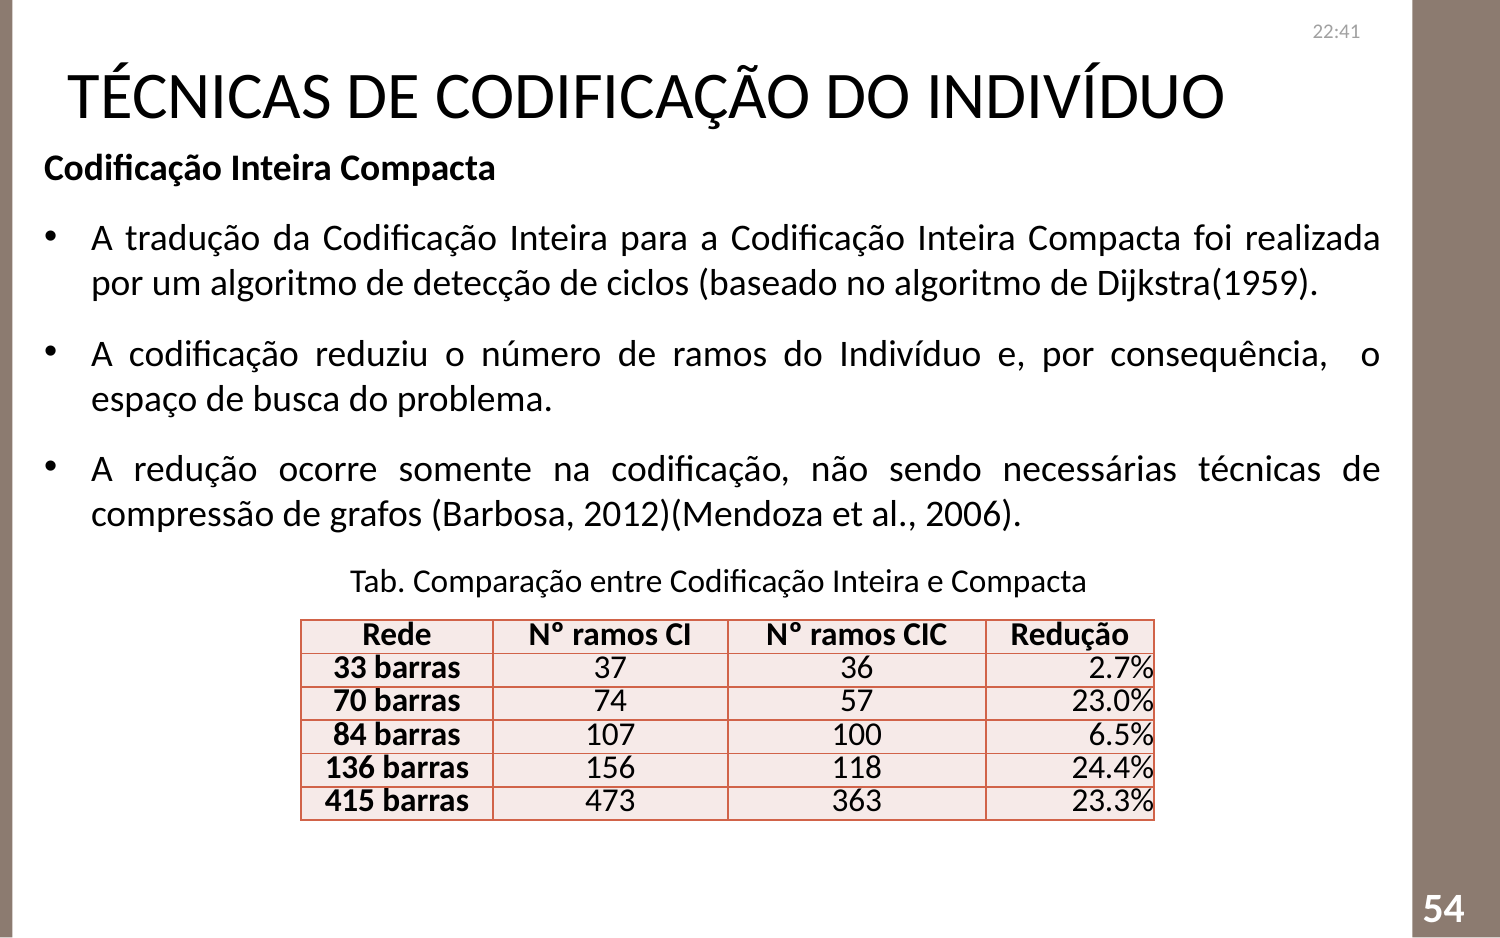

Técnicas de Codificação do Indivíduo
22:41
#
Codificação Inteira Compacta
A tradução da Codificação Inteira para a Codificação Inteira Compacta foi realizada por um algoritmo de detecção de ciclos (baseado no algoritmo de Dijkstra(1959).
A codificação reduziu o número de ramos do Indivíduo e, por consequência,  o espaço de busca do problema.
A redução ocorre somente na codificação, não sendo necessárias técnicas de compressão de grafos (Barbosa, 2012)(Mendoza et al., 2006).
Tab. Comparação entre Codificação Inteira e Compacta
| Rede | Nº ramos CI | Nº ramos CIC | Redução |
| --- | --- | --- | --- |
| 33 barras | 37 | 36 | 2.7% |
| 70 barras | 74 | 57 | 23.0% |
| 84 barras | 107 | 100 | 6.5% |
| 136 barras | 156 | 118 | 24.4% |
| 415 barras | 473 | 363 | 23.3% |
54